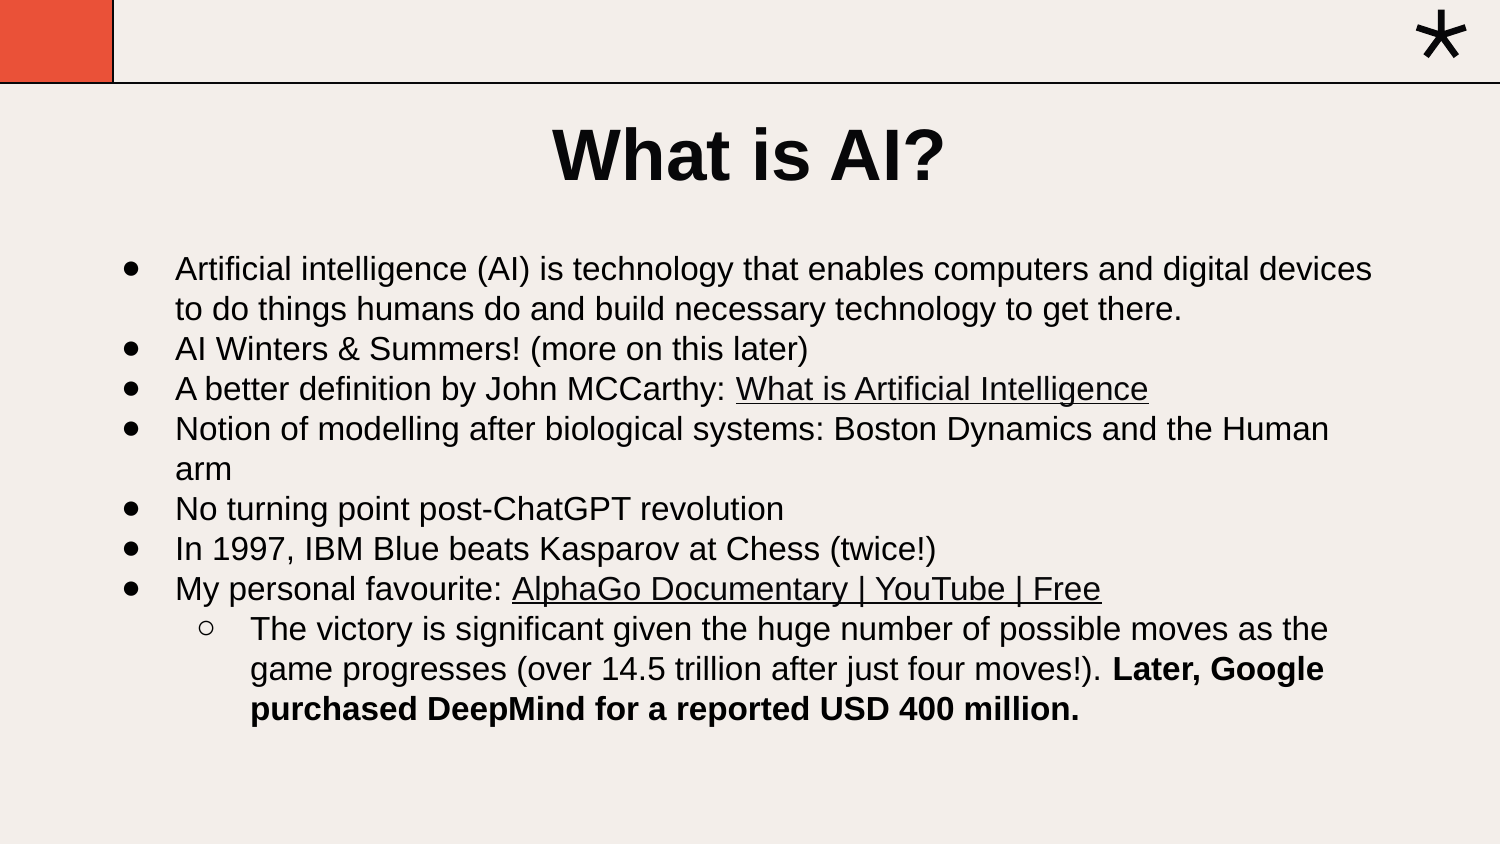

# What is AI?
Artificial intelligence (AI) is technology that enables computers and digital devices to do things humans do and build necessary technology to get there.
AI Winters & Summers! (more on this later)
A better definition by John MCCarthy: What is Artificial Intelligence
Notion of modelling after biological systems: Boston Dynamics and the Human arm
No turning point post-ChatGPT revolution
In 1997, IBM Blue beats Kasparov at Chess (twice!)
My personal favourite: AlphaGo Documentary | YouTube | Free
The victory is significant given the huge number of possible moves as the game progresses (over 14.5 trillion after just four moves!). Later, Google purchased DeepMind for a reported USD 400 million.